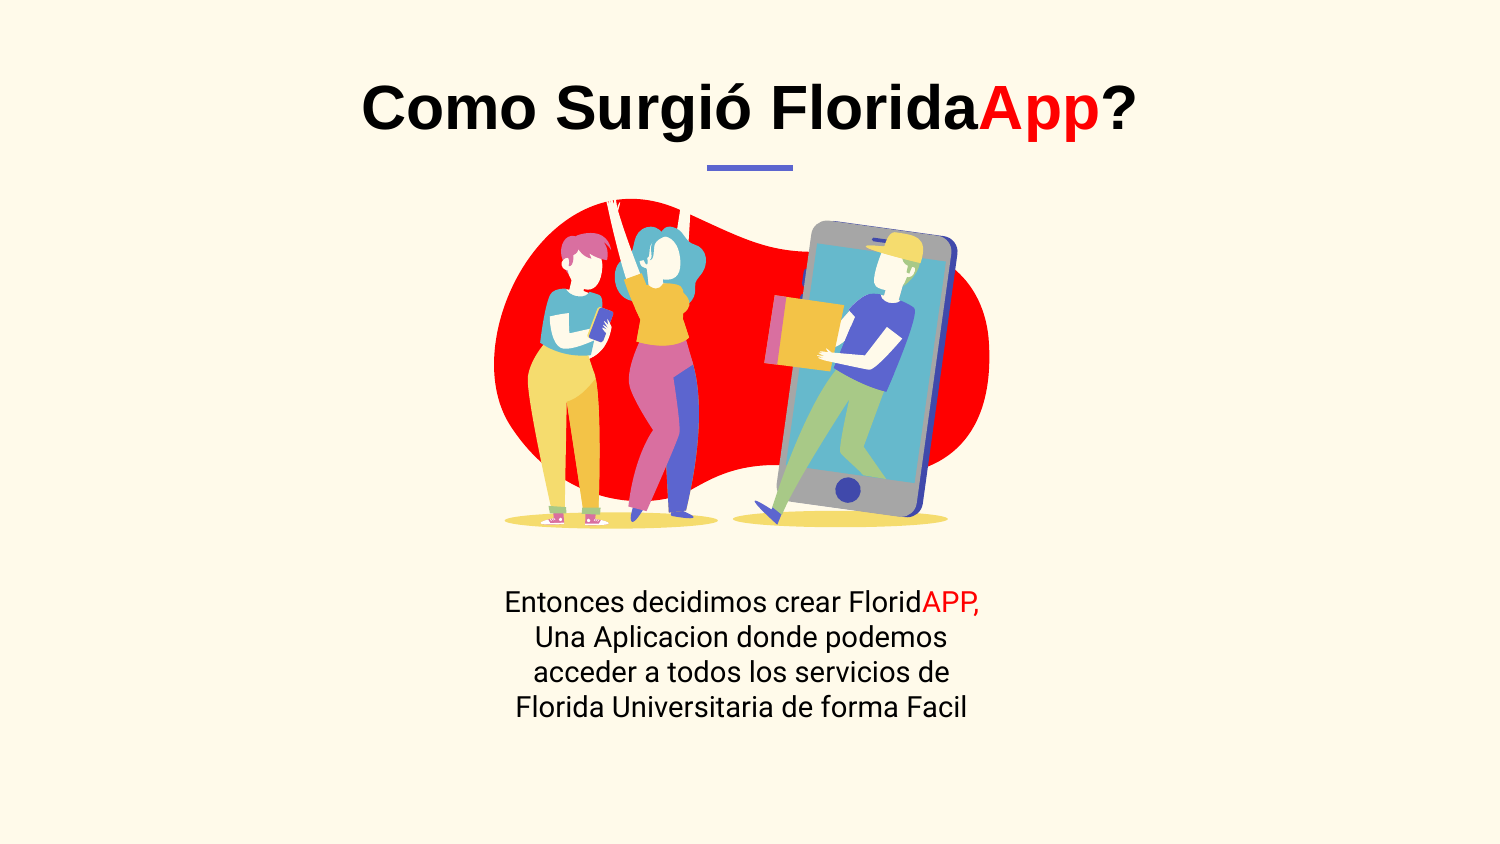

# Como Surgió FloridaApp?

Entonces decidimos crear FloridAPP, Una Aplicacion donde podemos acceder a todos los servicios de Florida Universitaria de forma Facil